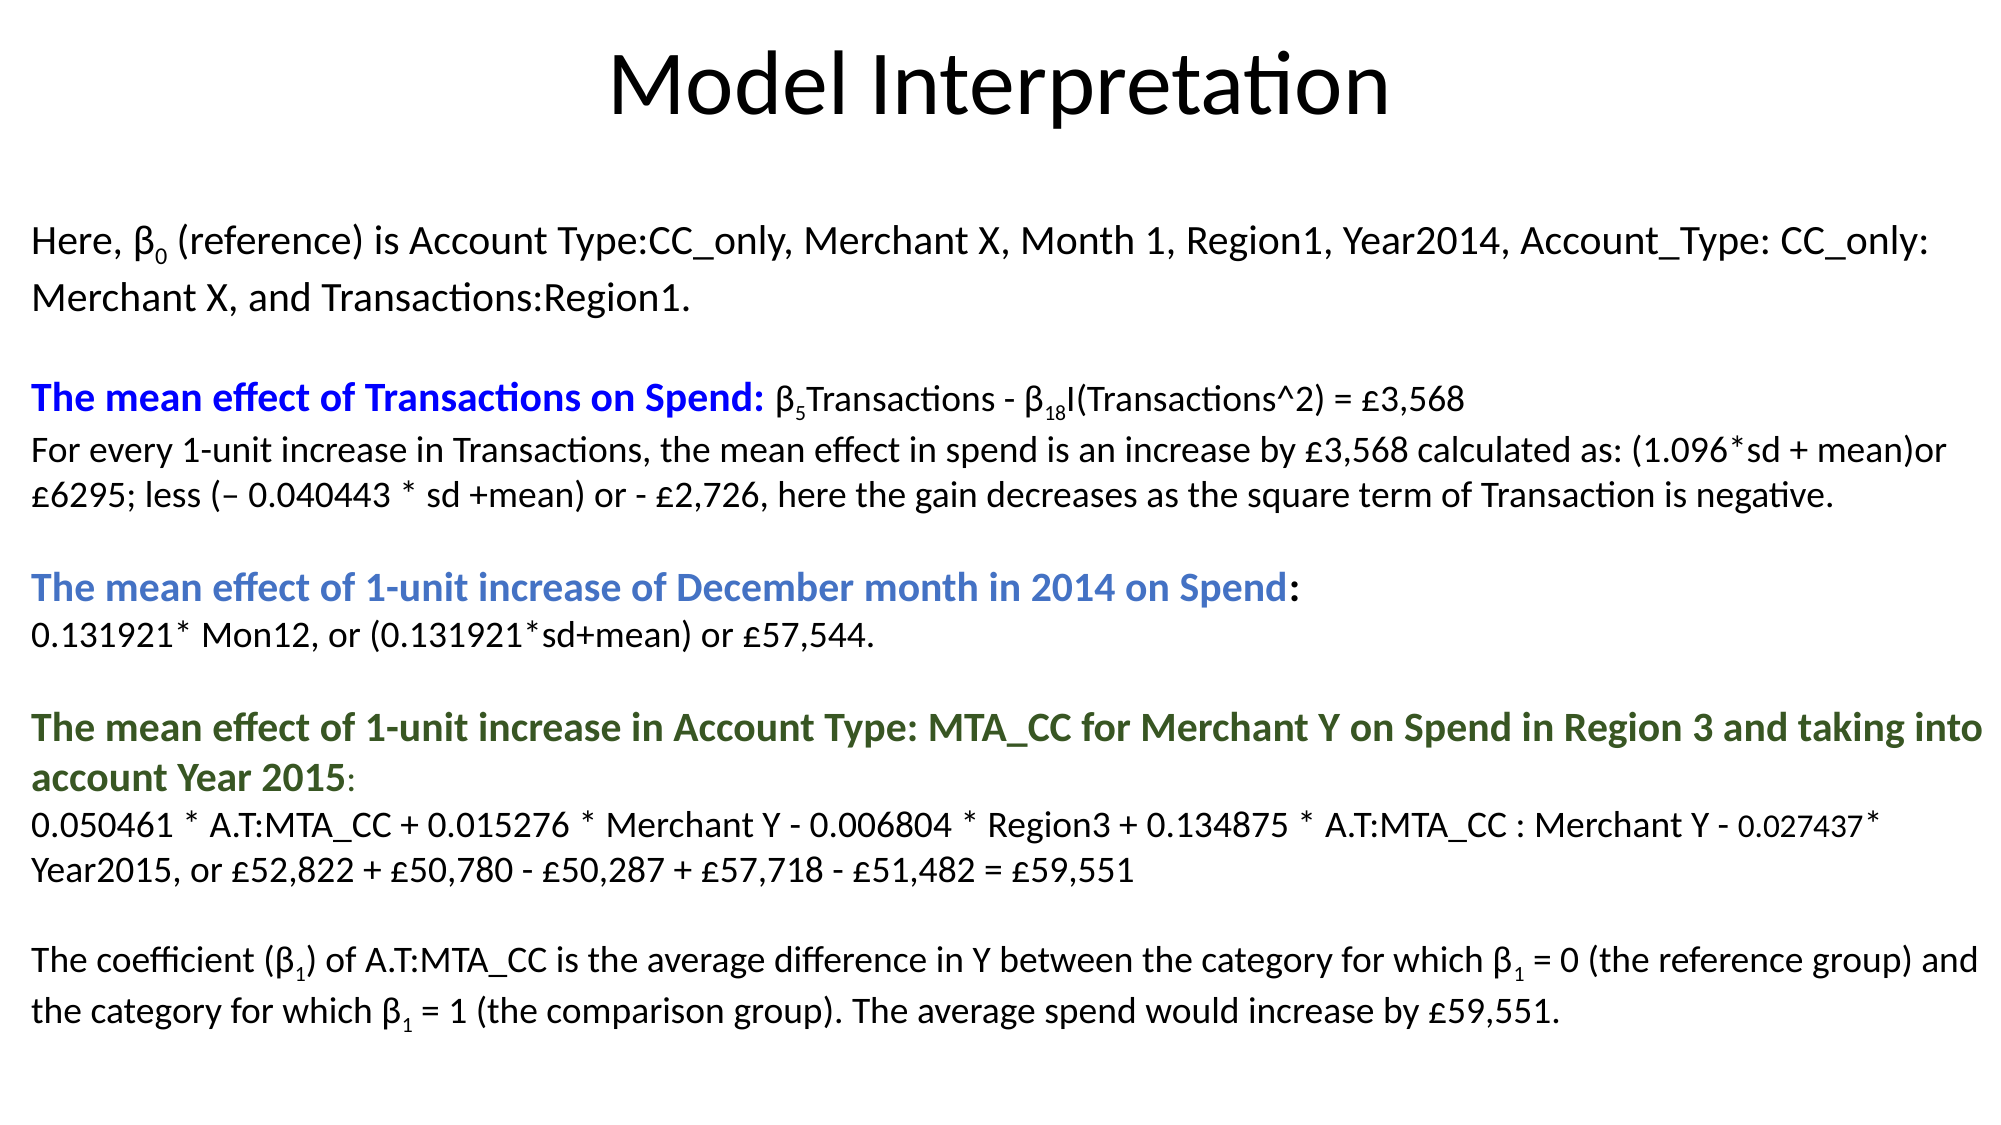

# Model Interpretation
Here, β0 (reference) is Account Type:CC_only, Merchant X, Month 1, Region1, Year2014, Account_Type: CC_only: Merchant X, and Transactions:Region1.

The mean effect of Transactions on Spend: β5Transactions - β18I(Transactions^2) = £3,568
For every 1-unit increase in Transactions, the mean effect in spend is an increase by £3,568 calculated as: (1.096*sd + mean)or £6295; less (– 0.040443 * sd +mean) or - £2,726, here the gain decreases as the square term of Transaction is negative.

The mean effect of 1-unit increase of December month in 2014 on Spend:
0.131921* Mon12, or (0.131921*sd+mean) or £57,544.

The mean effect of 1-unit increase in Account Type: MTA_CC for Merchant Y on Spend in Region 3 and taking into account Year 2015:
0.050461 * A.T:MTA_CC + 0.015276 * Merchant Y - 0.006804 * Region3 + 0.134875 * A.T:MTA_CC : Merchant Y - 0.027437* Year2015, or £52,822 + £50,780 - £50,287 + £57,718 - £51,482 = £59,551

The coefficient (β1) of A.T:MTA_CC is the average difference in Y between the category for which β1 = 0 (the reference group) and the category for which β1 = 1 (the comparison group). The average spend would increase by £59,551.